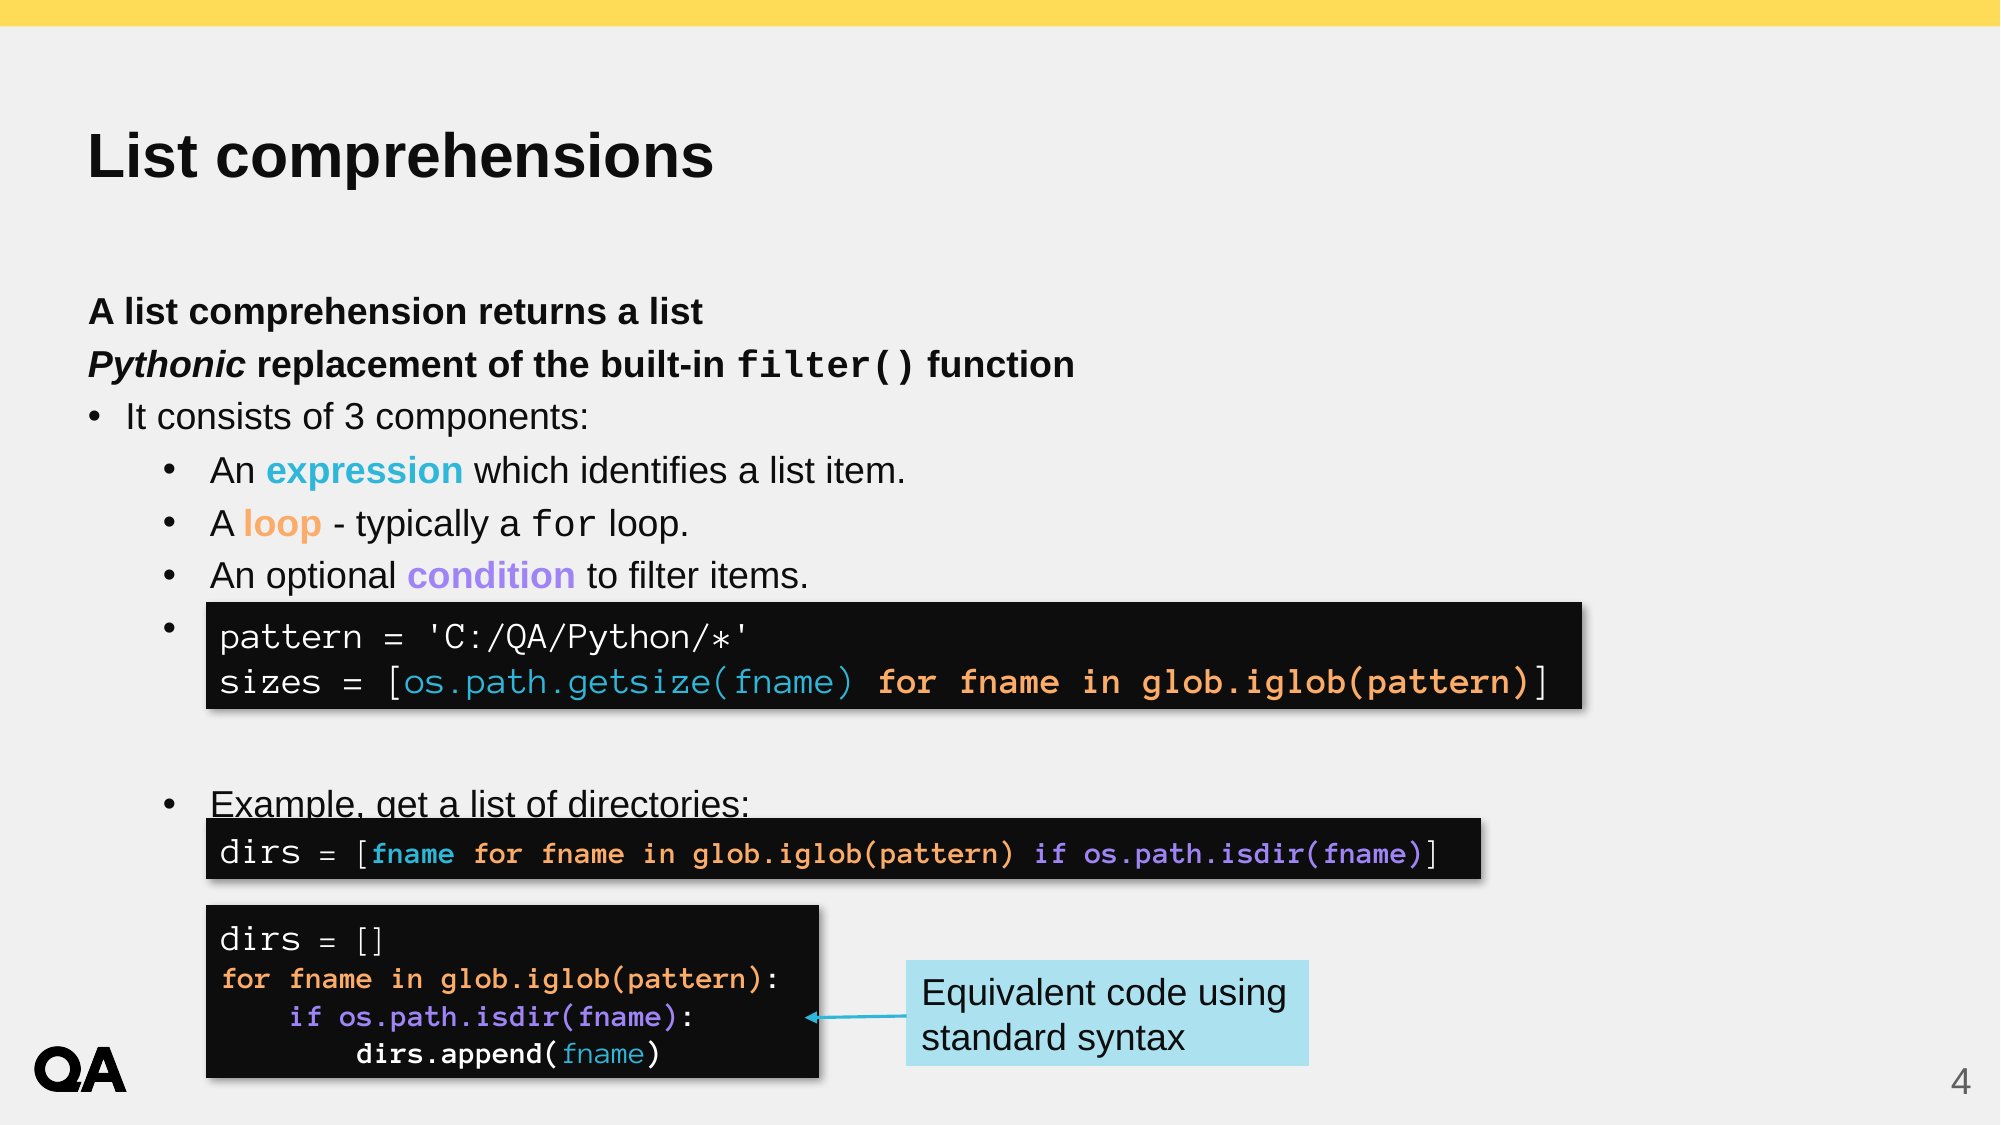

# List comprehensions
A list comprehension returns a list
Pythonic replacement of the built-in filter() function
It consists of 3 components:
An expression which identifies a list item.
A loop - typically a for loop.
An optional condition to filter items.
Example, get a list of file size:

Example, get a list of directories:

pattern = 'C:/QA/Python/*'
sizes = [os.path.getsize(fname) for fname in glob.iglob(pattern)]
dirs = [fname for fname in glob.iglob(pattern) if os.path.isdir(fname)]
dirs = []
for fname in glob.iglob(pattern):
    if os.path.isdir(fname):
        dirs.append(fname)
Equivalent code using standard syntax

4